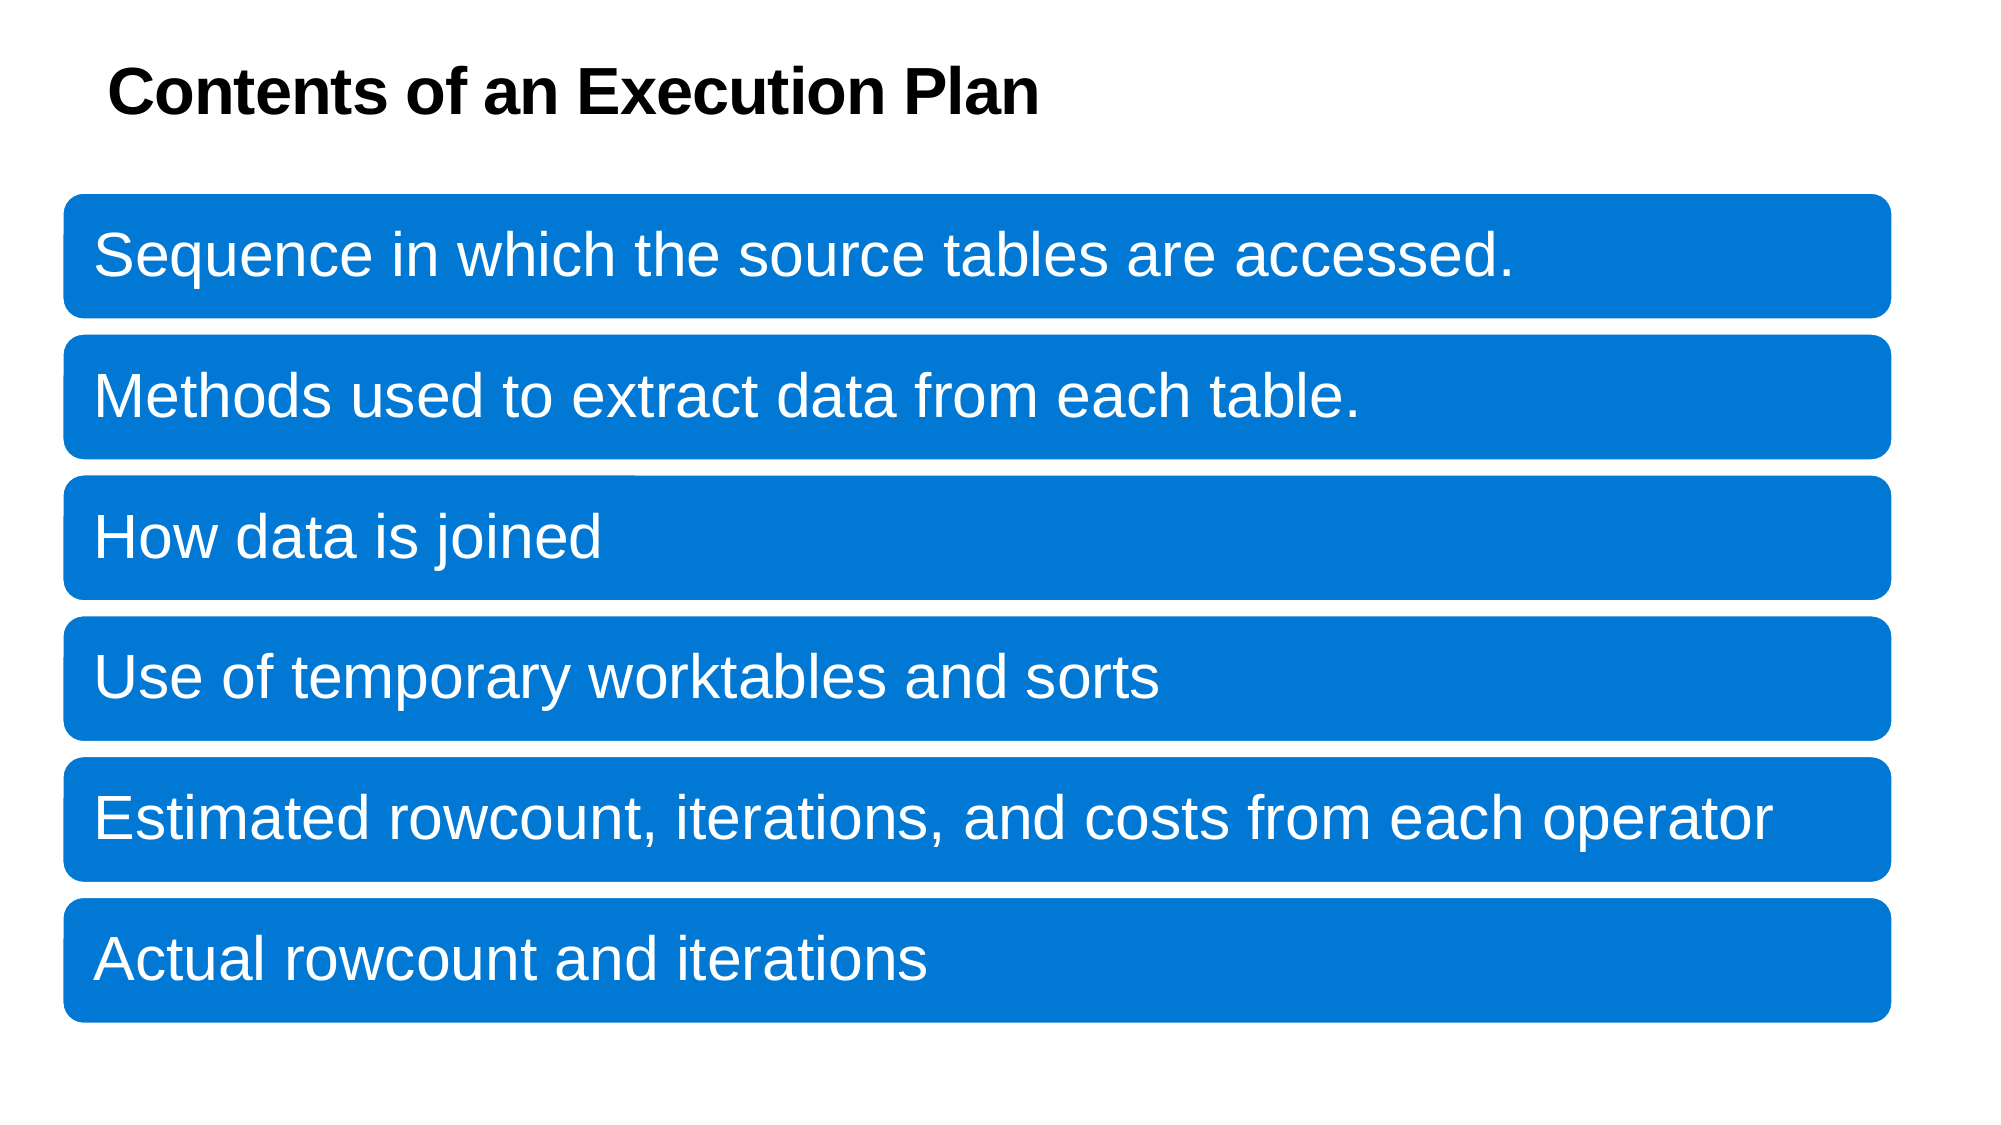

# Contents of an Execution Plan
Sequence in which the source tables are accessed.
Methods used to extract data from each table.
How data is joined
Use of temporary worktables and sorts
Estimated rowcount, iterations, and costs from each operator
Actual rowcount and iterations